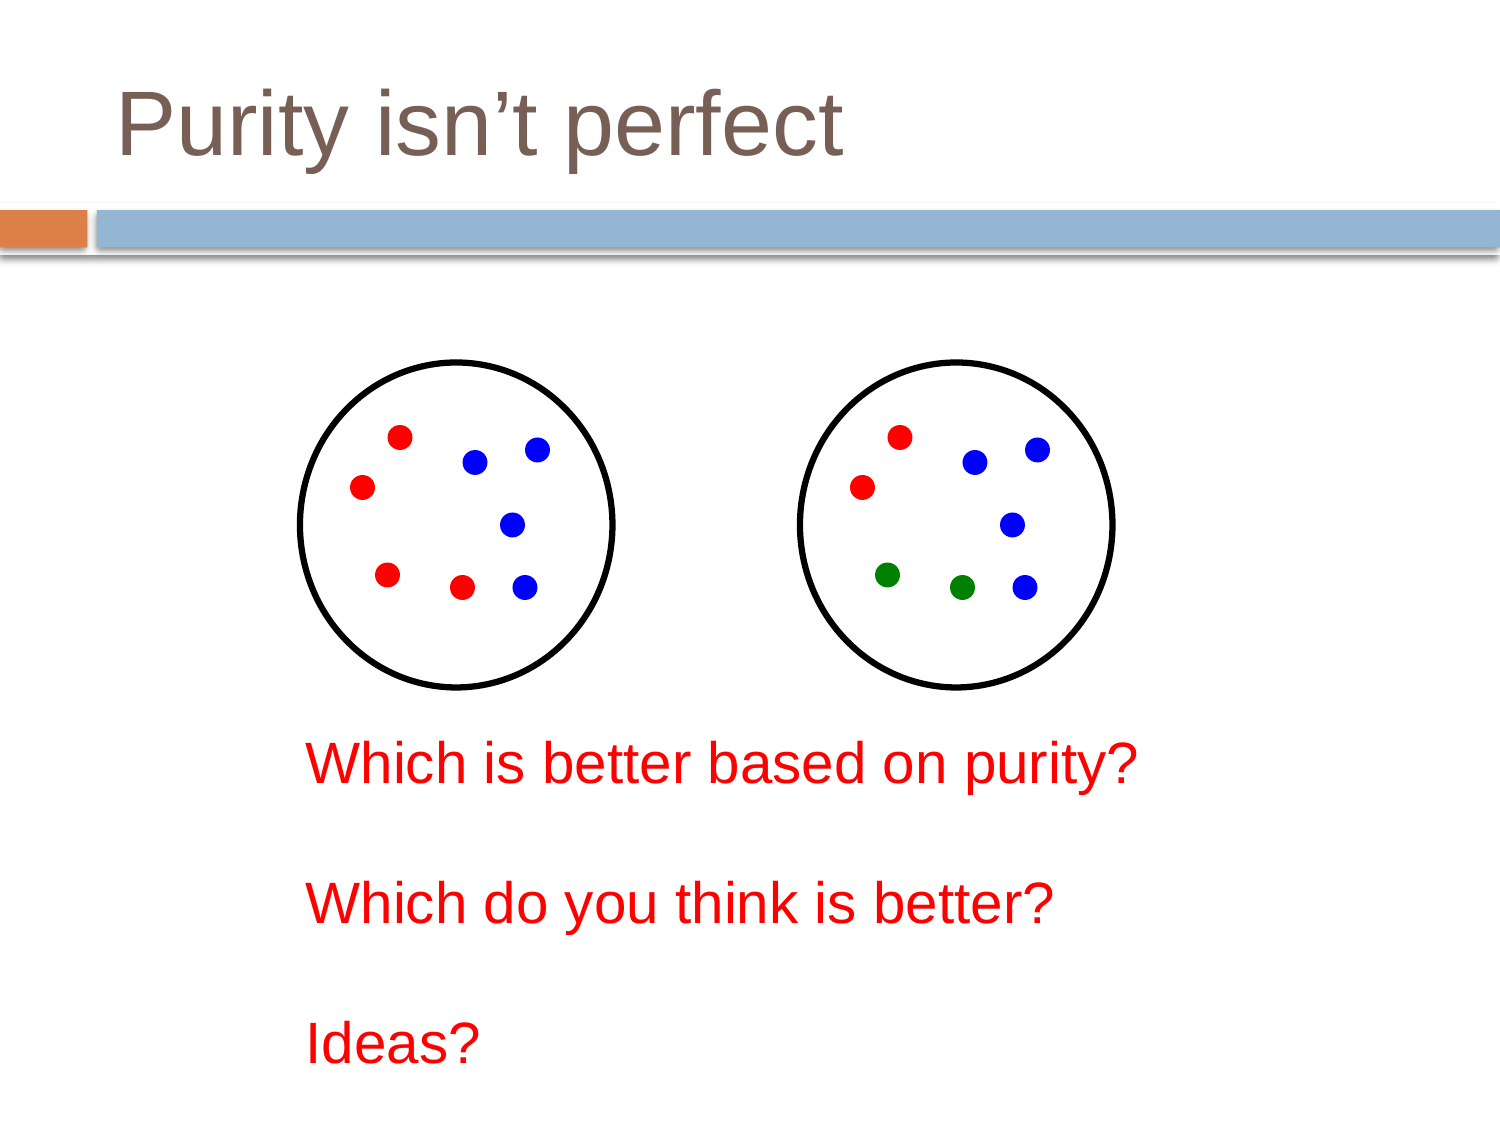

# Purity isn’t perfect

Which is better based on purity?

Which do you think is better?

Ideas?